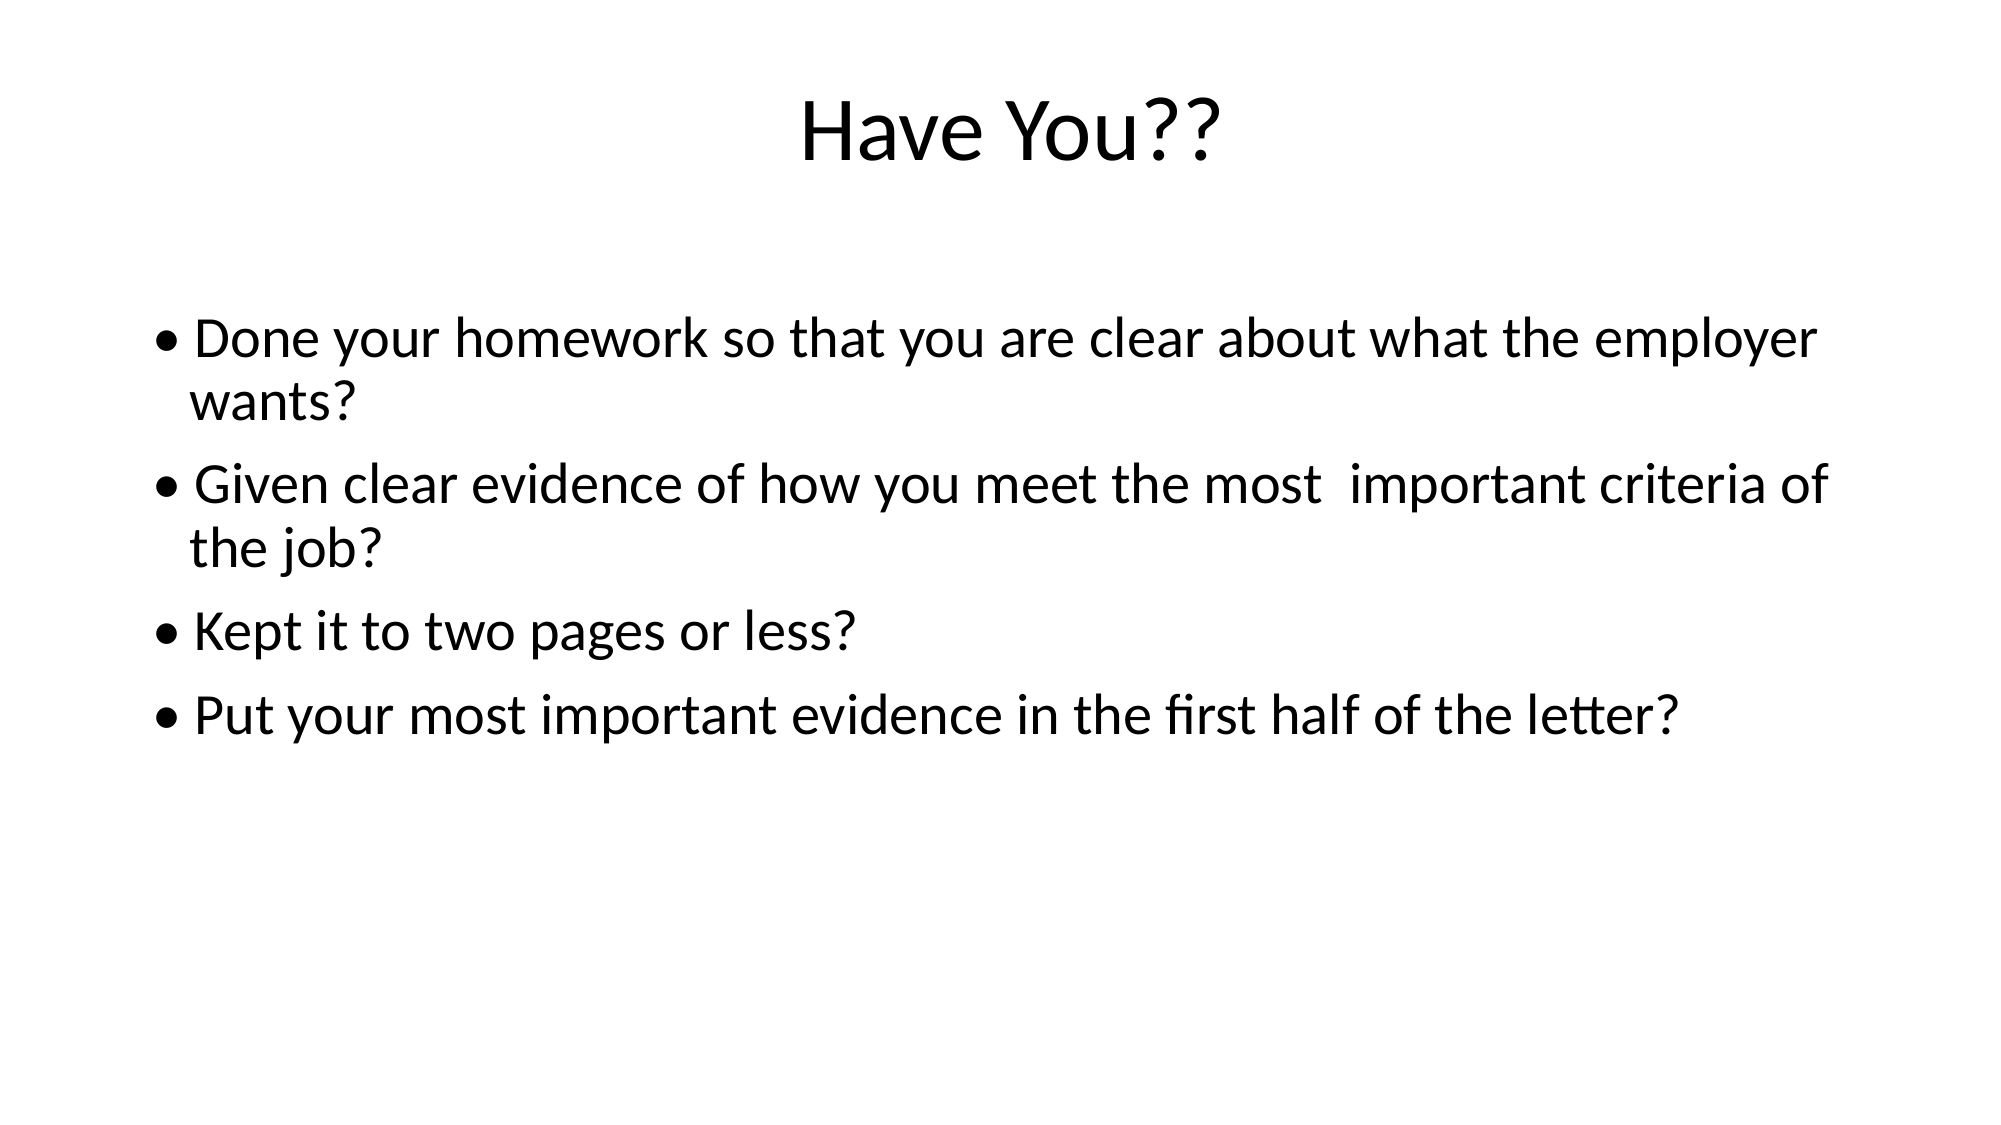

# Have You??
• Done your homework so that you are clear about what the employer wants?
• Given clear evidence of how you meet the most  important criteria of the job?
• Kept it to two pages or less?
• Put your most important evidence in the first half of the letter?